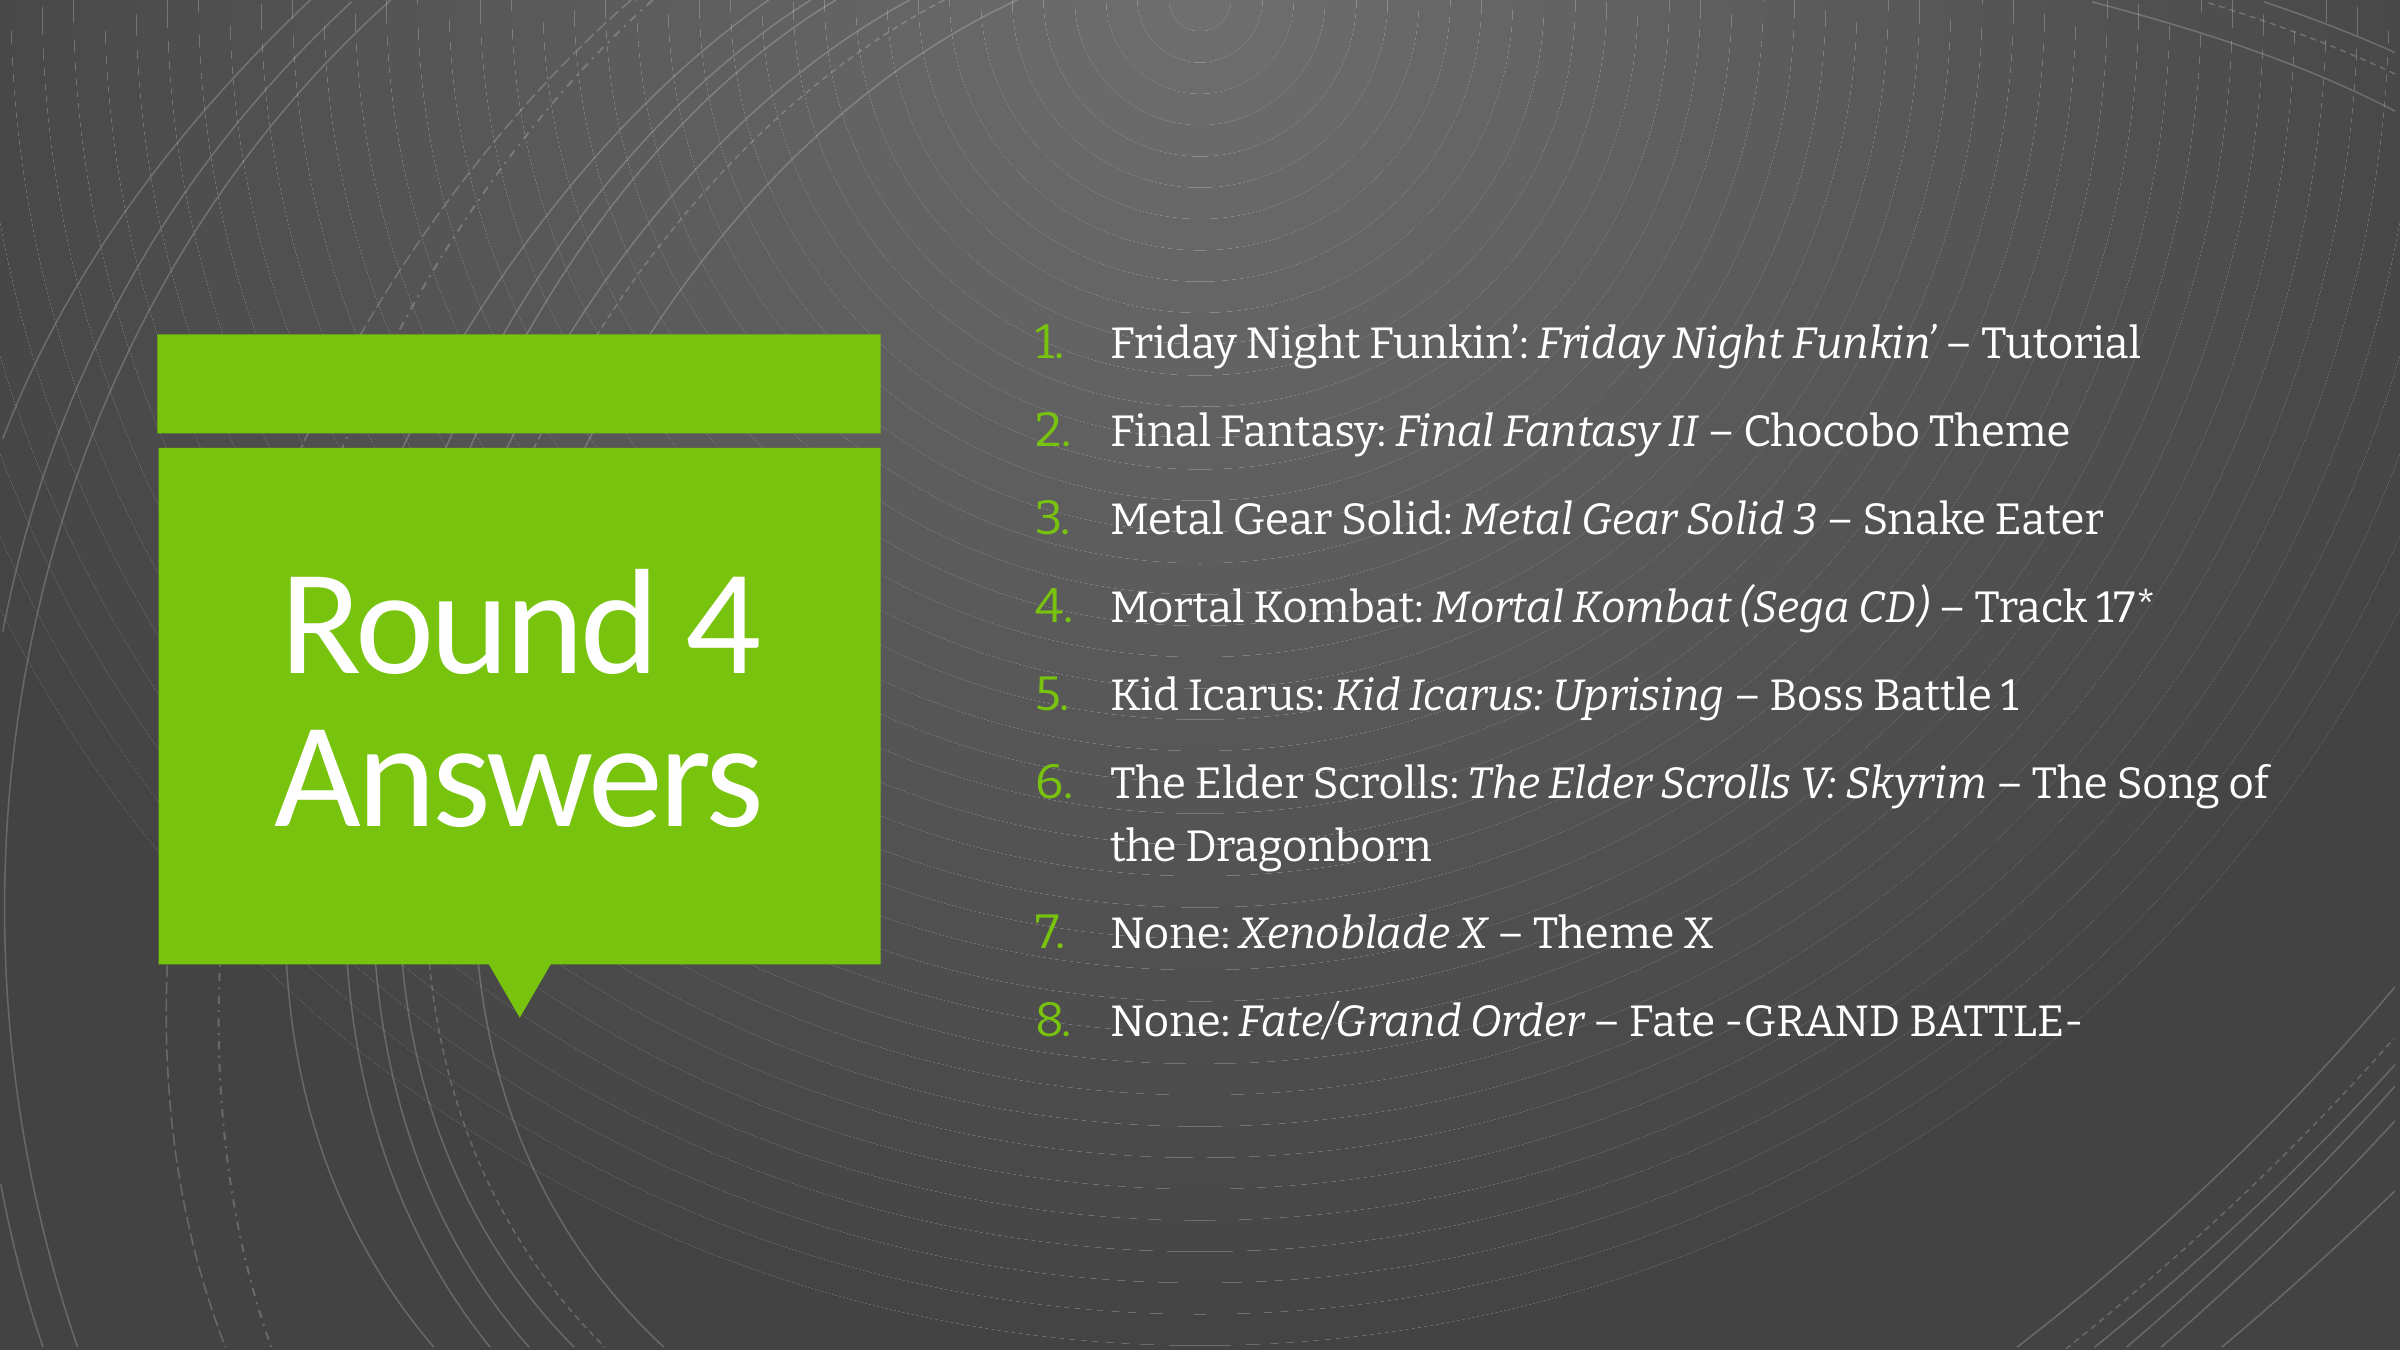

Friday Night Funkin’: Friday Night Funkin’ – Tutorial
Final Fantasy: Final Fantasy II – Chocobo Theme
Metal Gear Solid: Metal Gear Solid 3 – Snake Eater
Mortal Kombat: Mortal Kombat (Sega CD) – Track 17*
Kid Icarus: Kid Icarus: Uprising – Boss Battle 1
The Elder Scrolls: The Elder Scrolls V: Skyrim – The Song of the Dragonborn
None: Xenoblade X – Theme X
None: Fate/Grand Order – Fate -GRAND BATTLE-
# Round 4 Answers